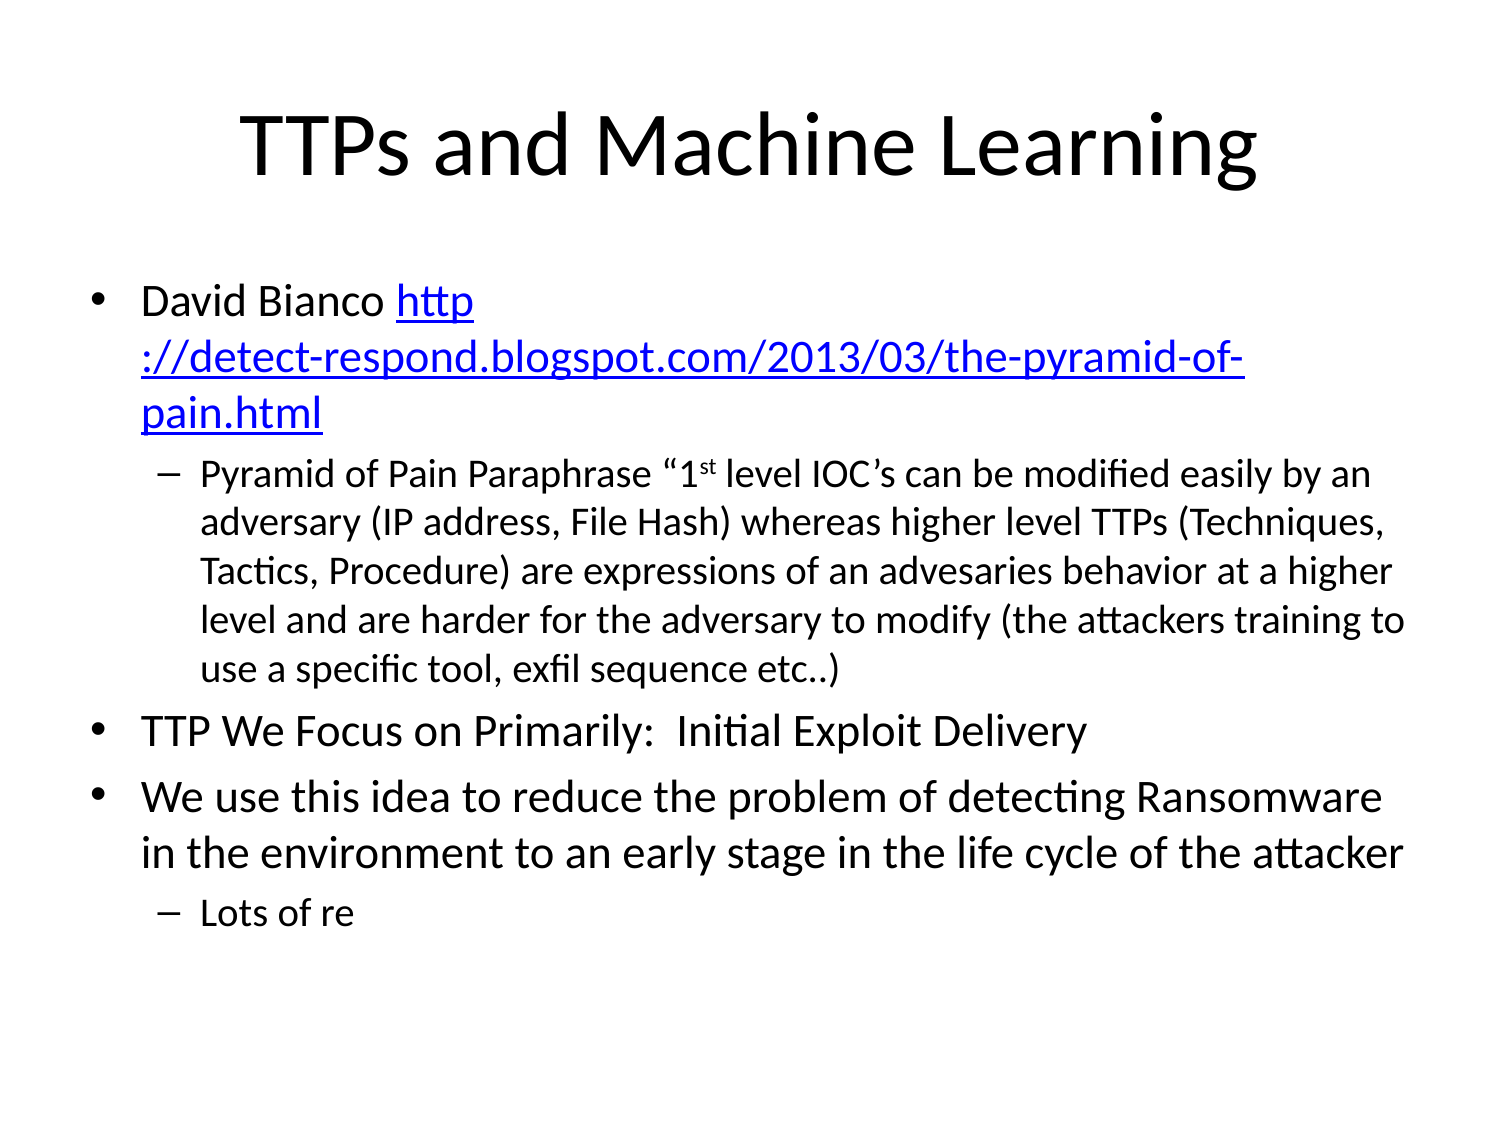

# TTPs and Machine Learning
David Bianco http://detect-respond.blogspot.com/2013/03/the-pyramid-of-pain.html
Pyramid of Pain Paraphrase “1st level IOC’s can be modified easily by an adversary (IP address, File Hash) whereas higher level TTPs (Techniques, Tactics, Procedure) are expressions of an advesaries behavior at a higher level and are harder for the adversary to modify (the attackers training to use a specific tool, exfil sequence etc..)
TTP We Focus on Primarily:  Initial Exploit Delivery
We use this idea to reduce the problem of detecting Ransomware in the environment to an early stage in the life cycle of the attacker
Lots of re